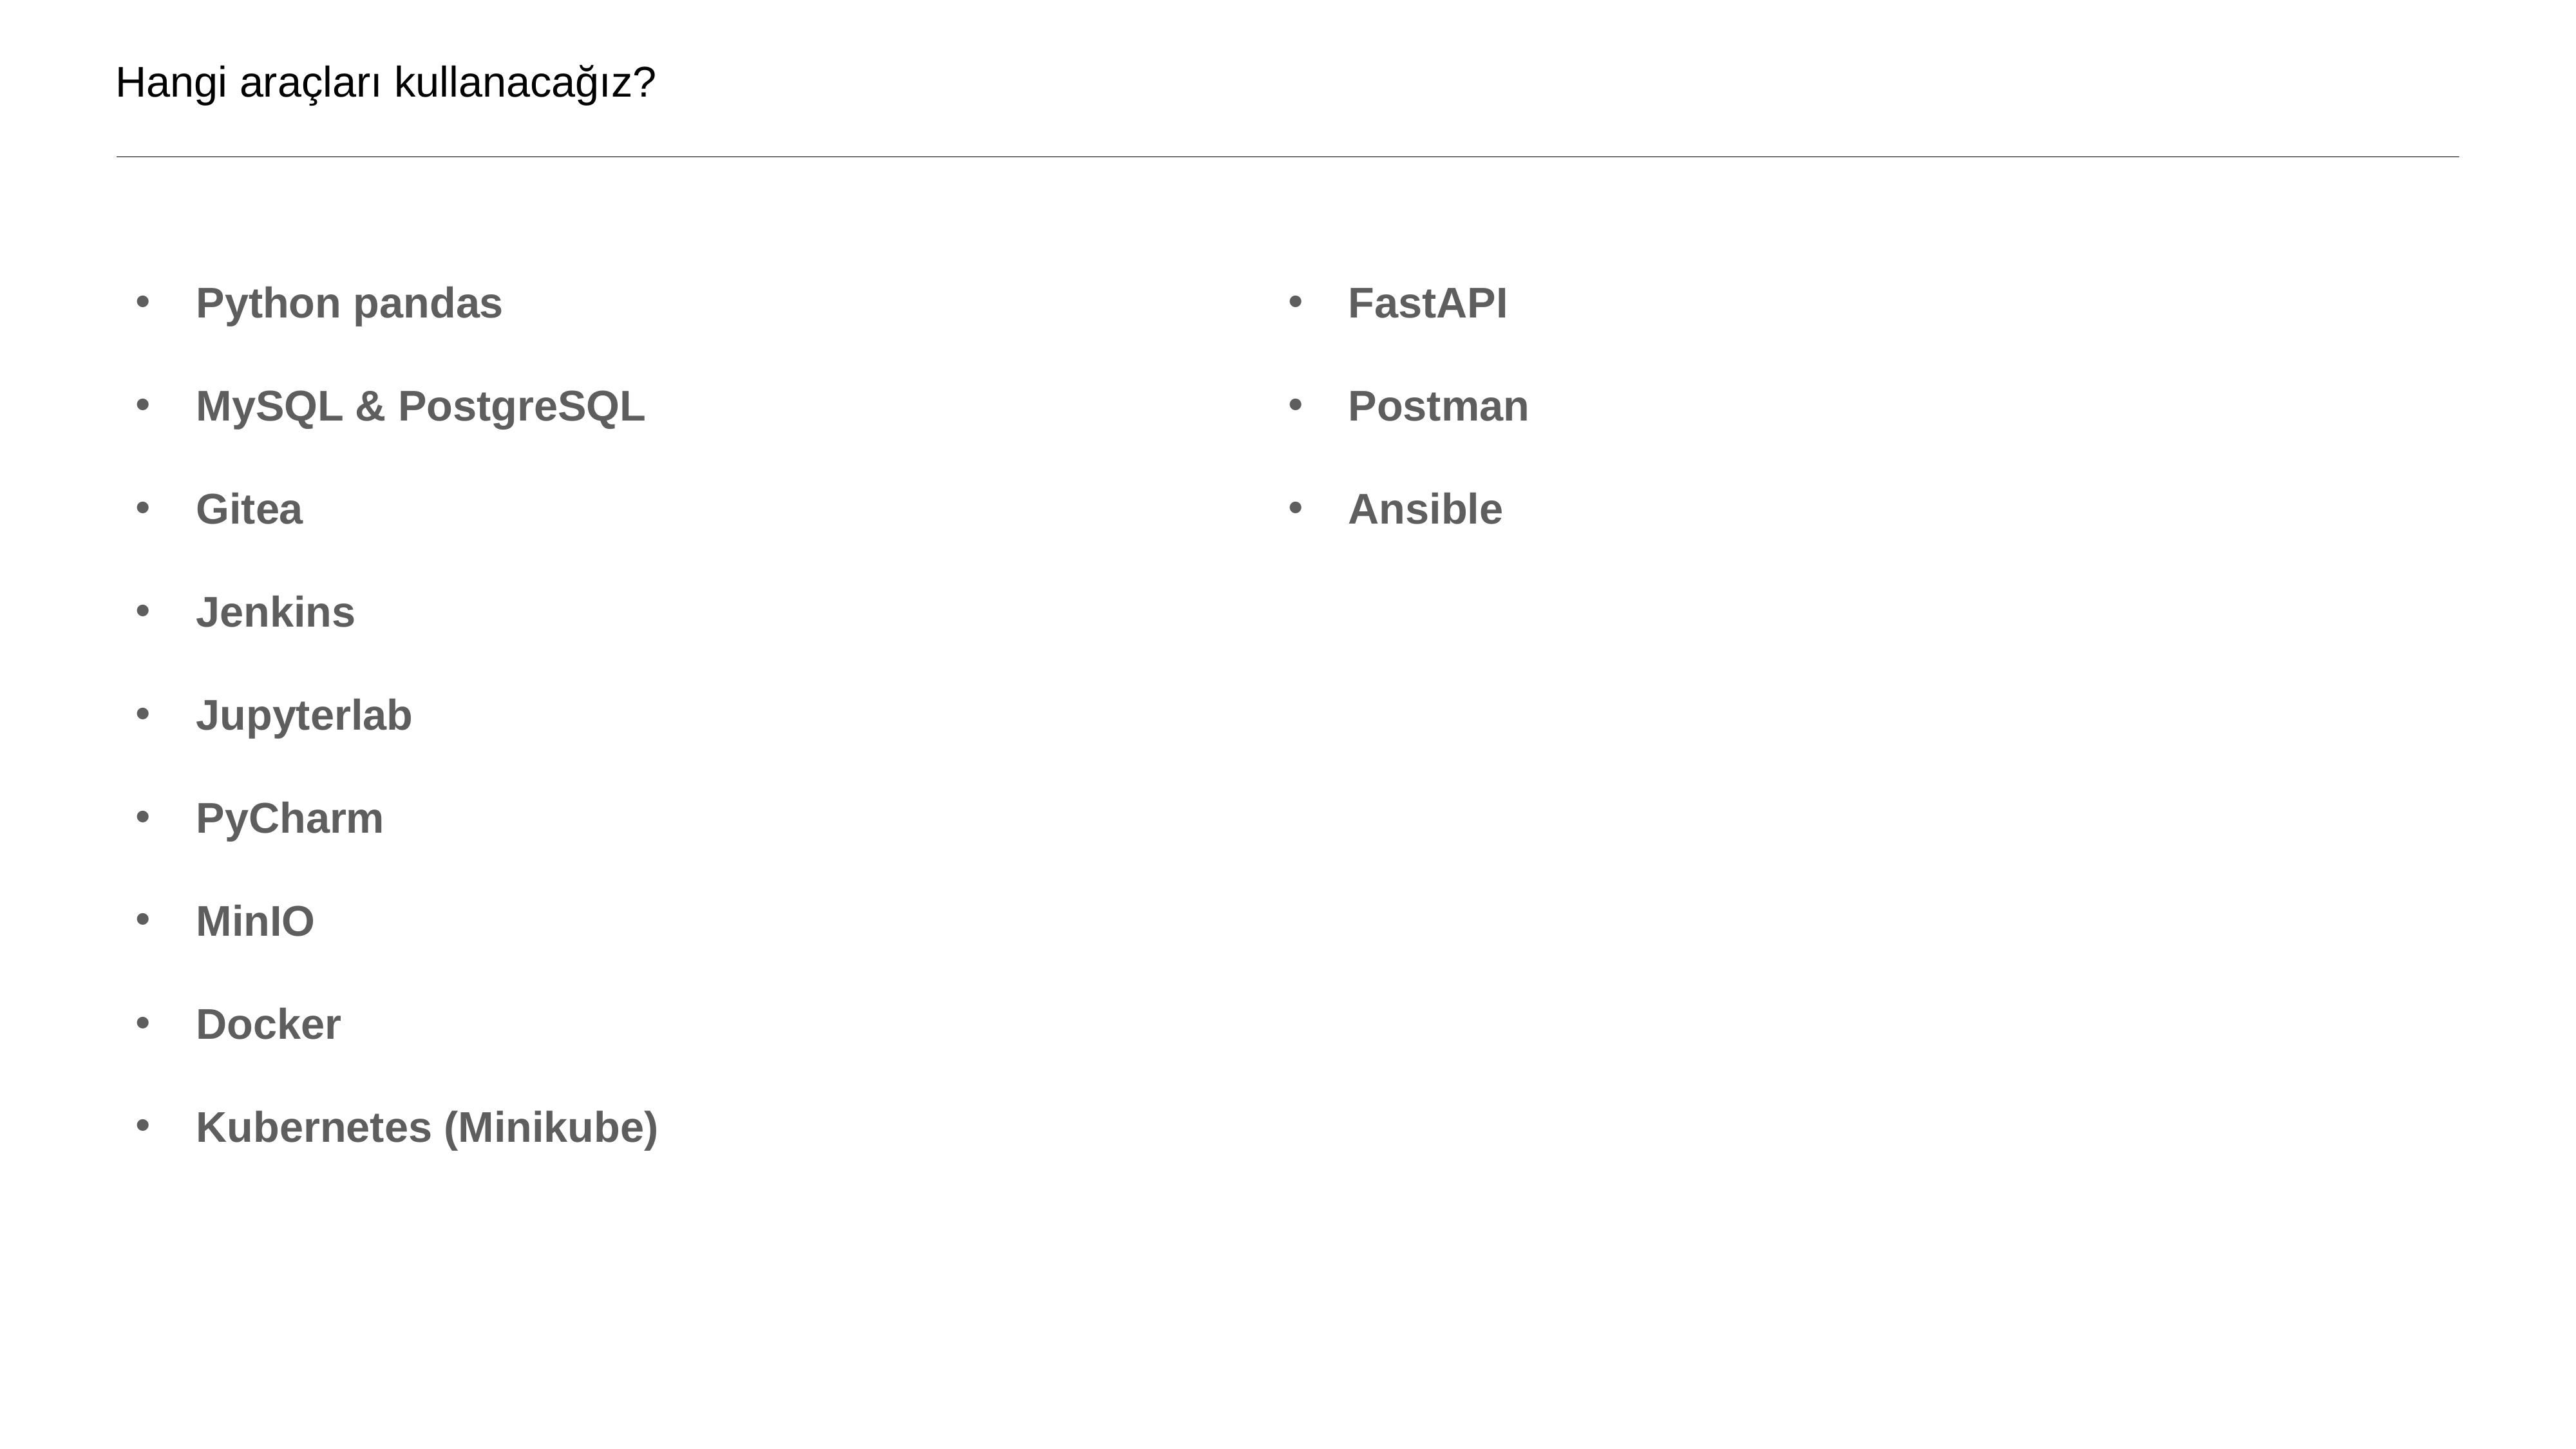

Hangi araçları kullanacağız?
Python pandas
MySQL & PostgreSQL
Gitea
Jenkins
Jupyterlab
PyCharm
MinIO
Docker
Kubernetes (Minikube)
FastAPI
Postman
Ansible